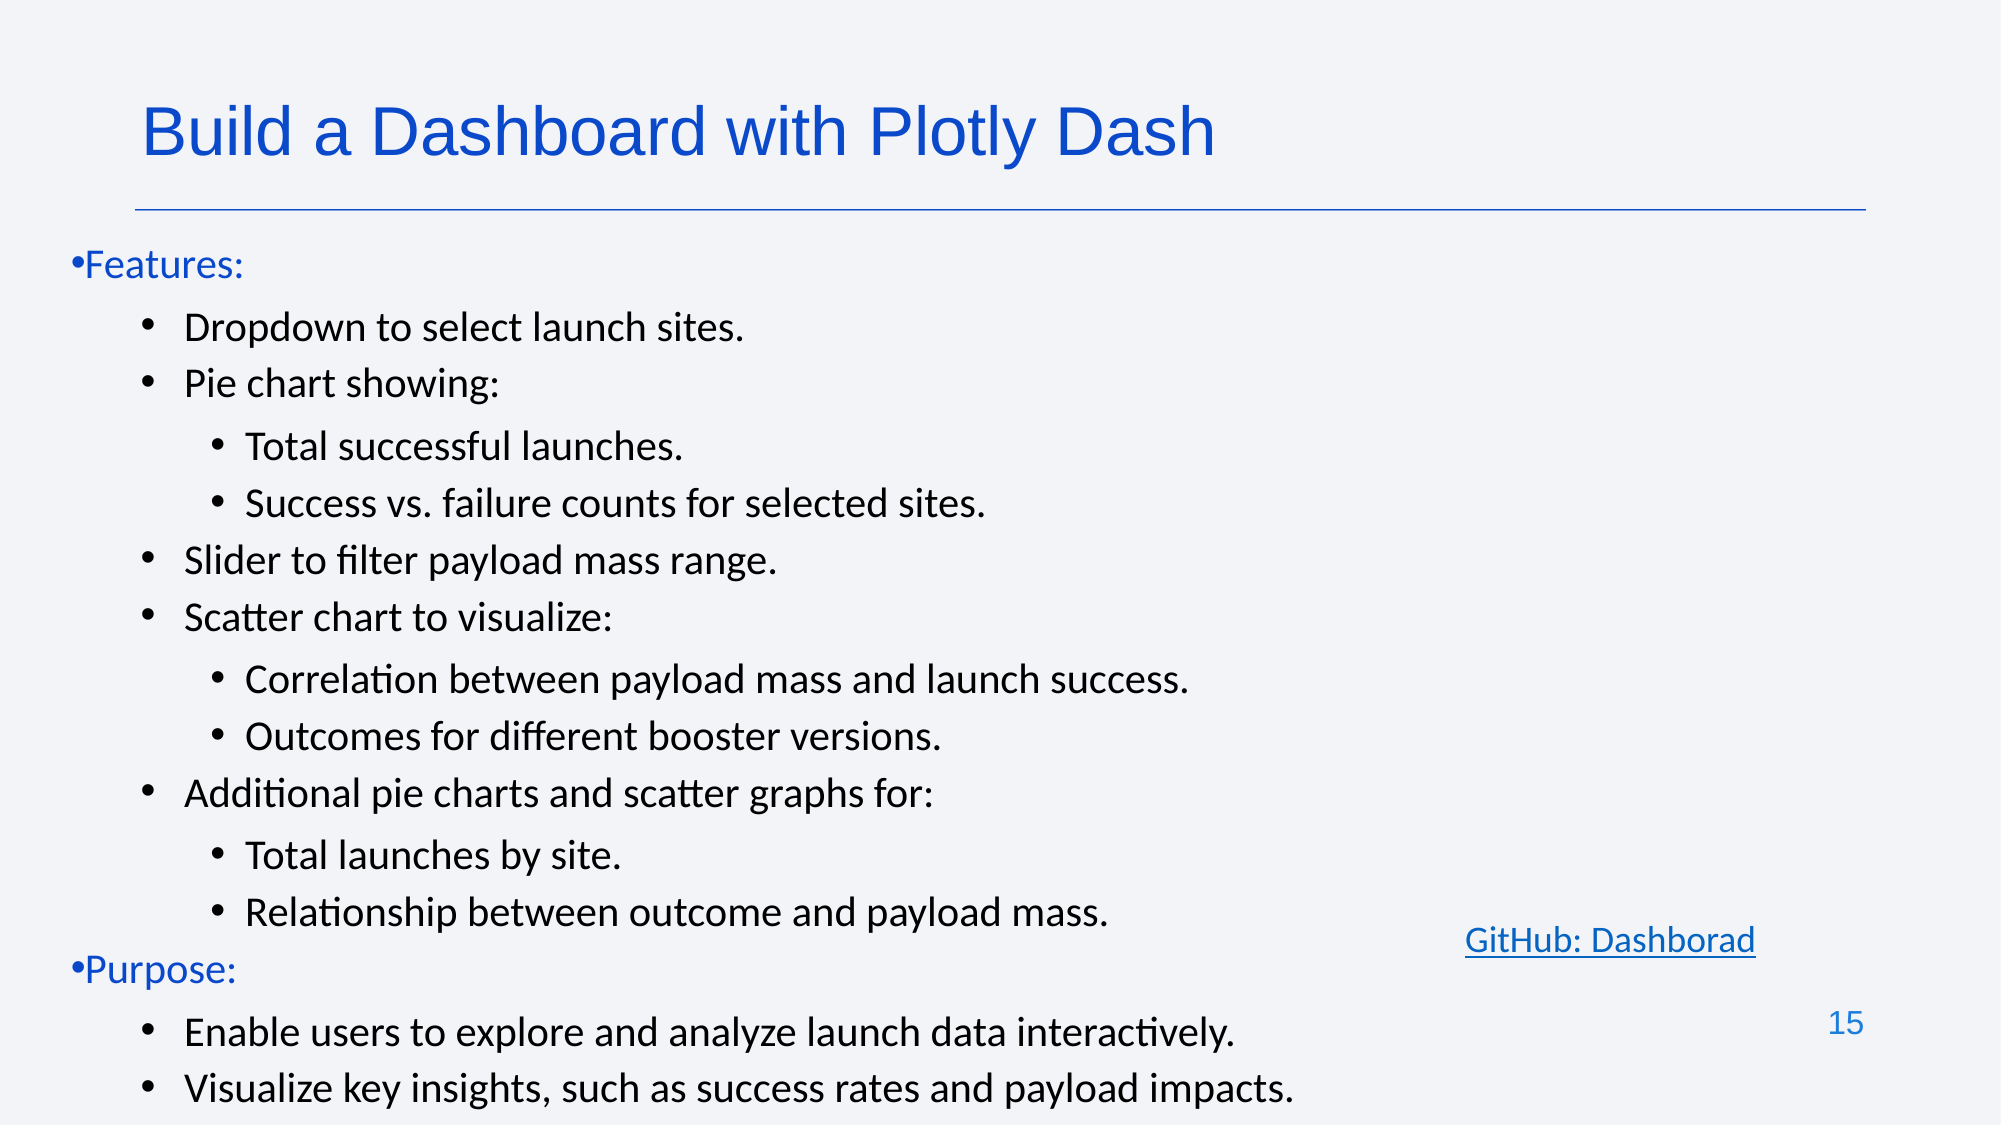

Build a Dashboard with Plotly Dash
Features:
Dropdown to select launch sites.
Pie chart showing:
Total successful launches.
Success vs. failure counts for selected sites.
Slider to filter payload mass range.
Scatter chart to visualize:
Correlation between payload mass and launch success.
Outcomes for different booster versions.
Additional pie charts and scatter graphs for:
Total launches by site.
Relationship between outcome and payload mass.
Purpose:
Enable users to explore and analyze launch data interactively.
Visualize key insights, such as success rates and payload impacts.

GitHub: Dashborad
15